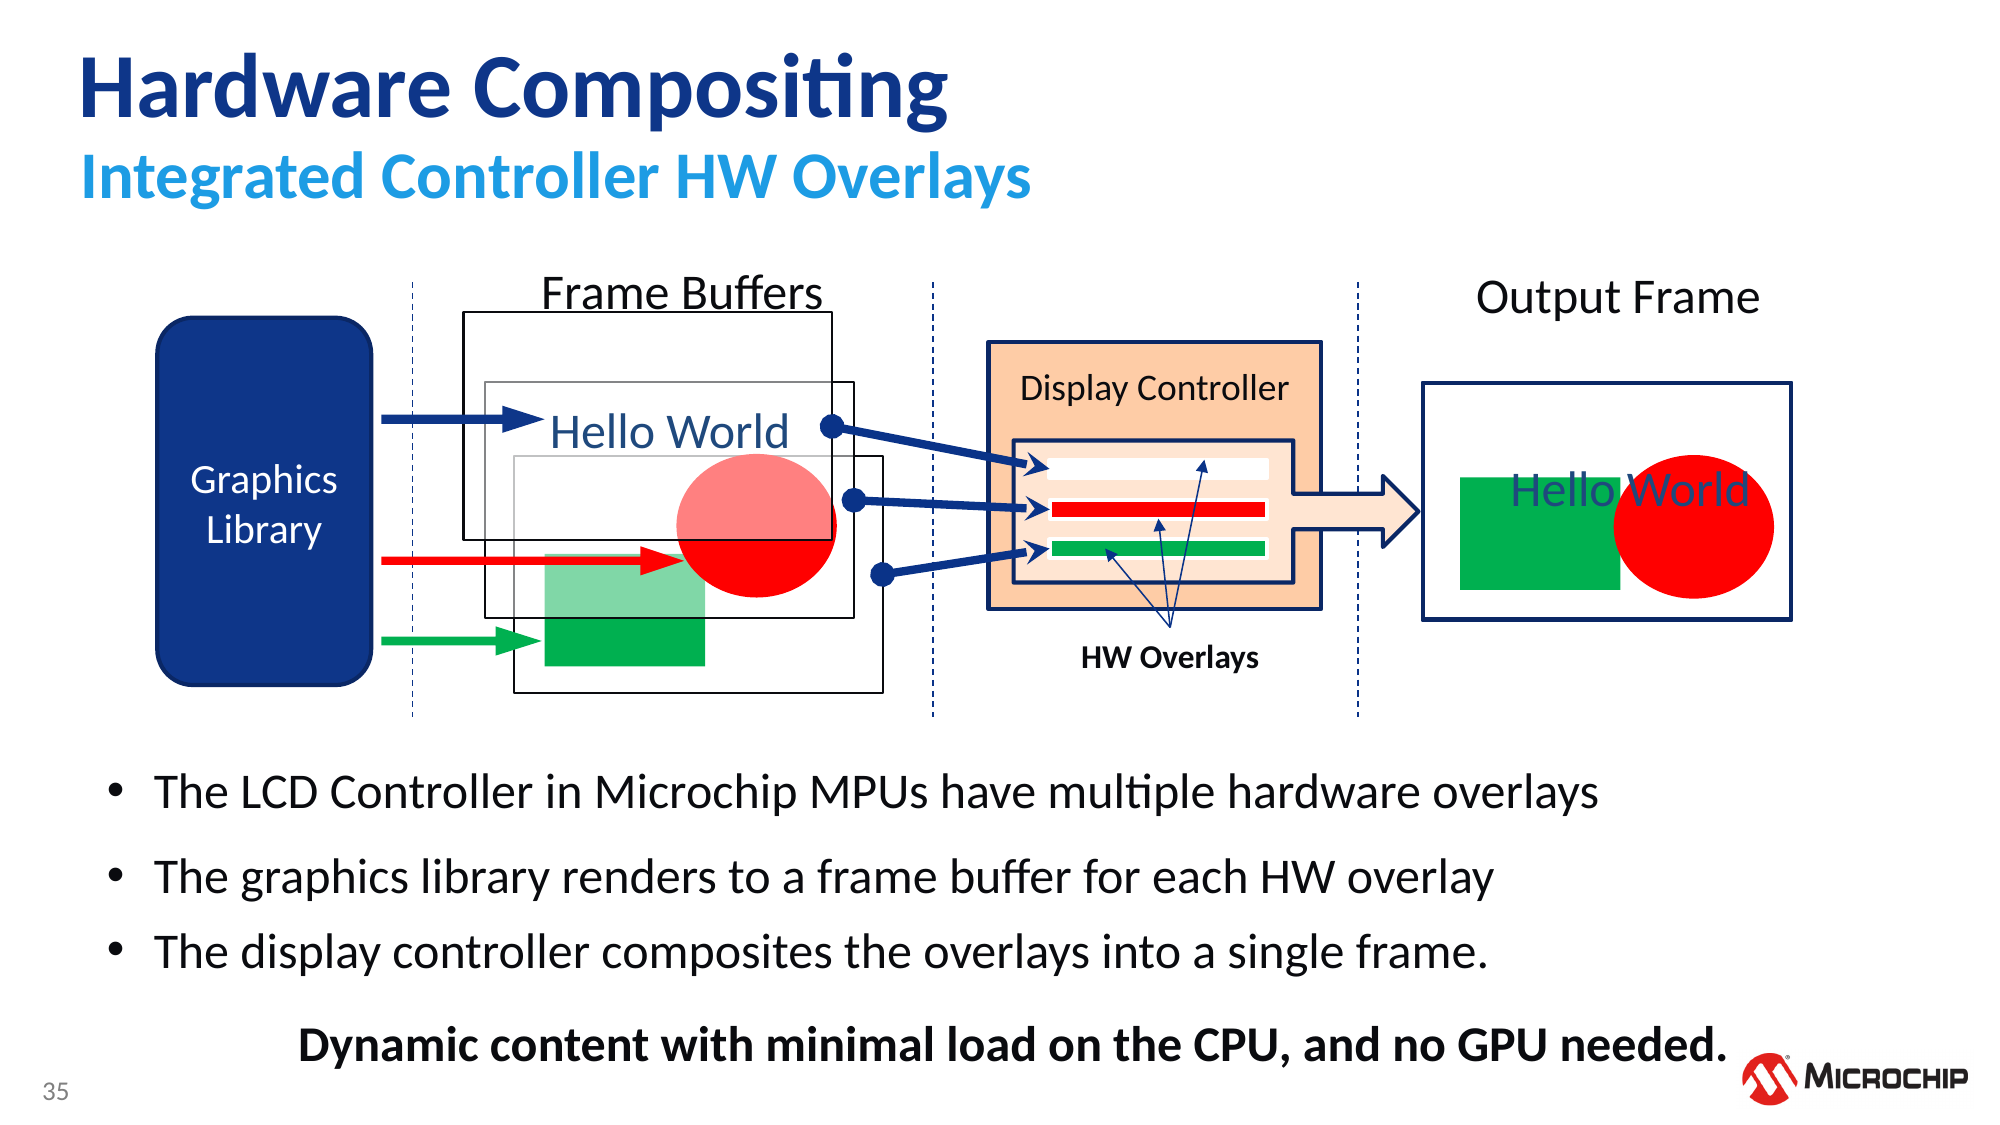

# Hardware Compositing
Integrated Controller HW Overlays
Frame Buffers
Output Frame

Graphics Library
Display Controller

Hello World
Hello World

HW Overlays

The LCD Controller in Microchip MPUs have multiple hardware overlays
The graphics library renders to a frame buffer for each HW overlay
The display controller composites the overlays into a single frame.
Dynamic content with minimal load on the CPU, and no GPU needed.